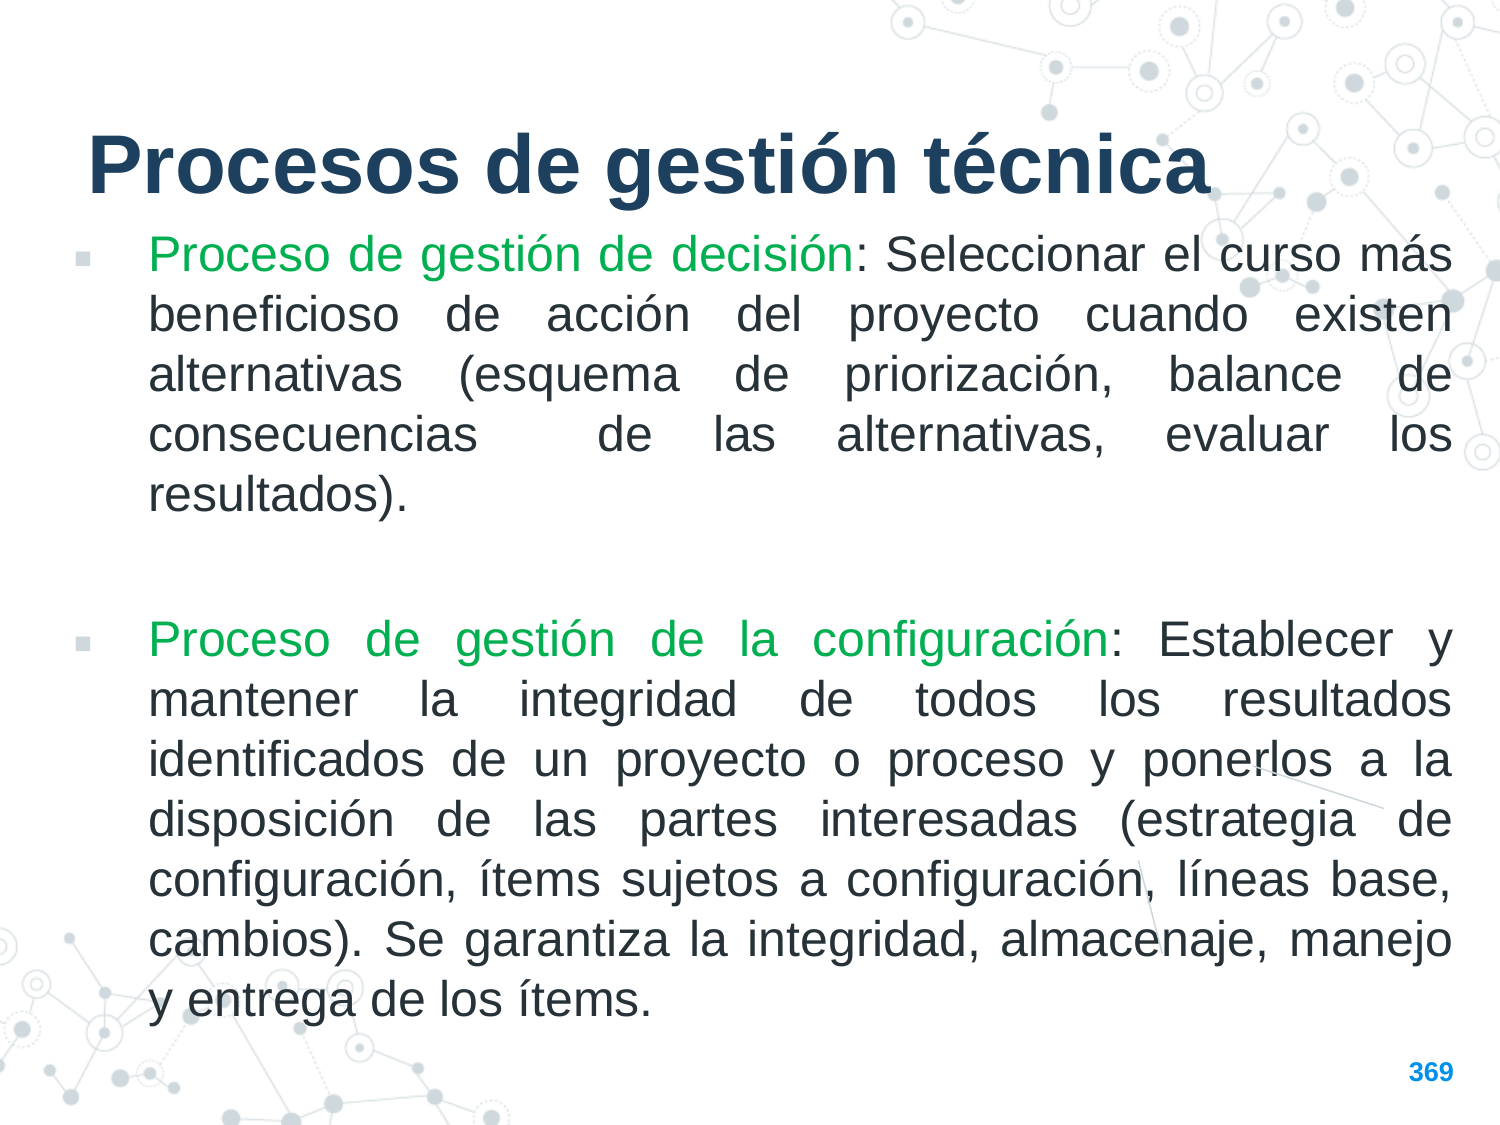

Procesos de gestión técnica
Proceso de gestión de decisión: Seleccionar el curso más beneficioso de acción del proyecto cuando existen alternativas (esquema de priorización, balance de consecuencias  de las alternativas, evaluar los resultados).

Proceso de gestión de la configuración: Establecer y mantener la integridad de todos los resultados identificados de un proyecto o proceso y ponerlos a la disposición de las partes interesadas (estrategia de configuración, ítems sujetos a configuración, líneas base, cambios). Se garantiza la integridad, almacenaje, manejo y entrega de los ítems.

369